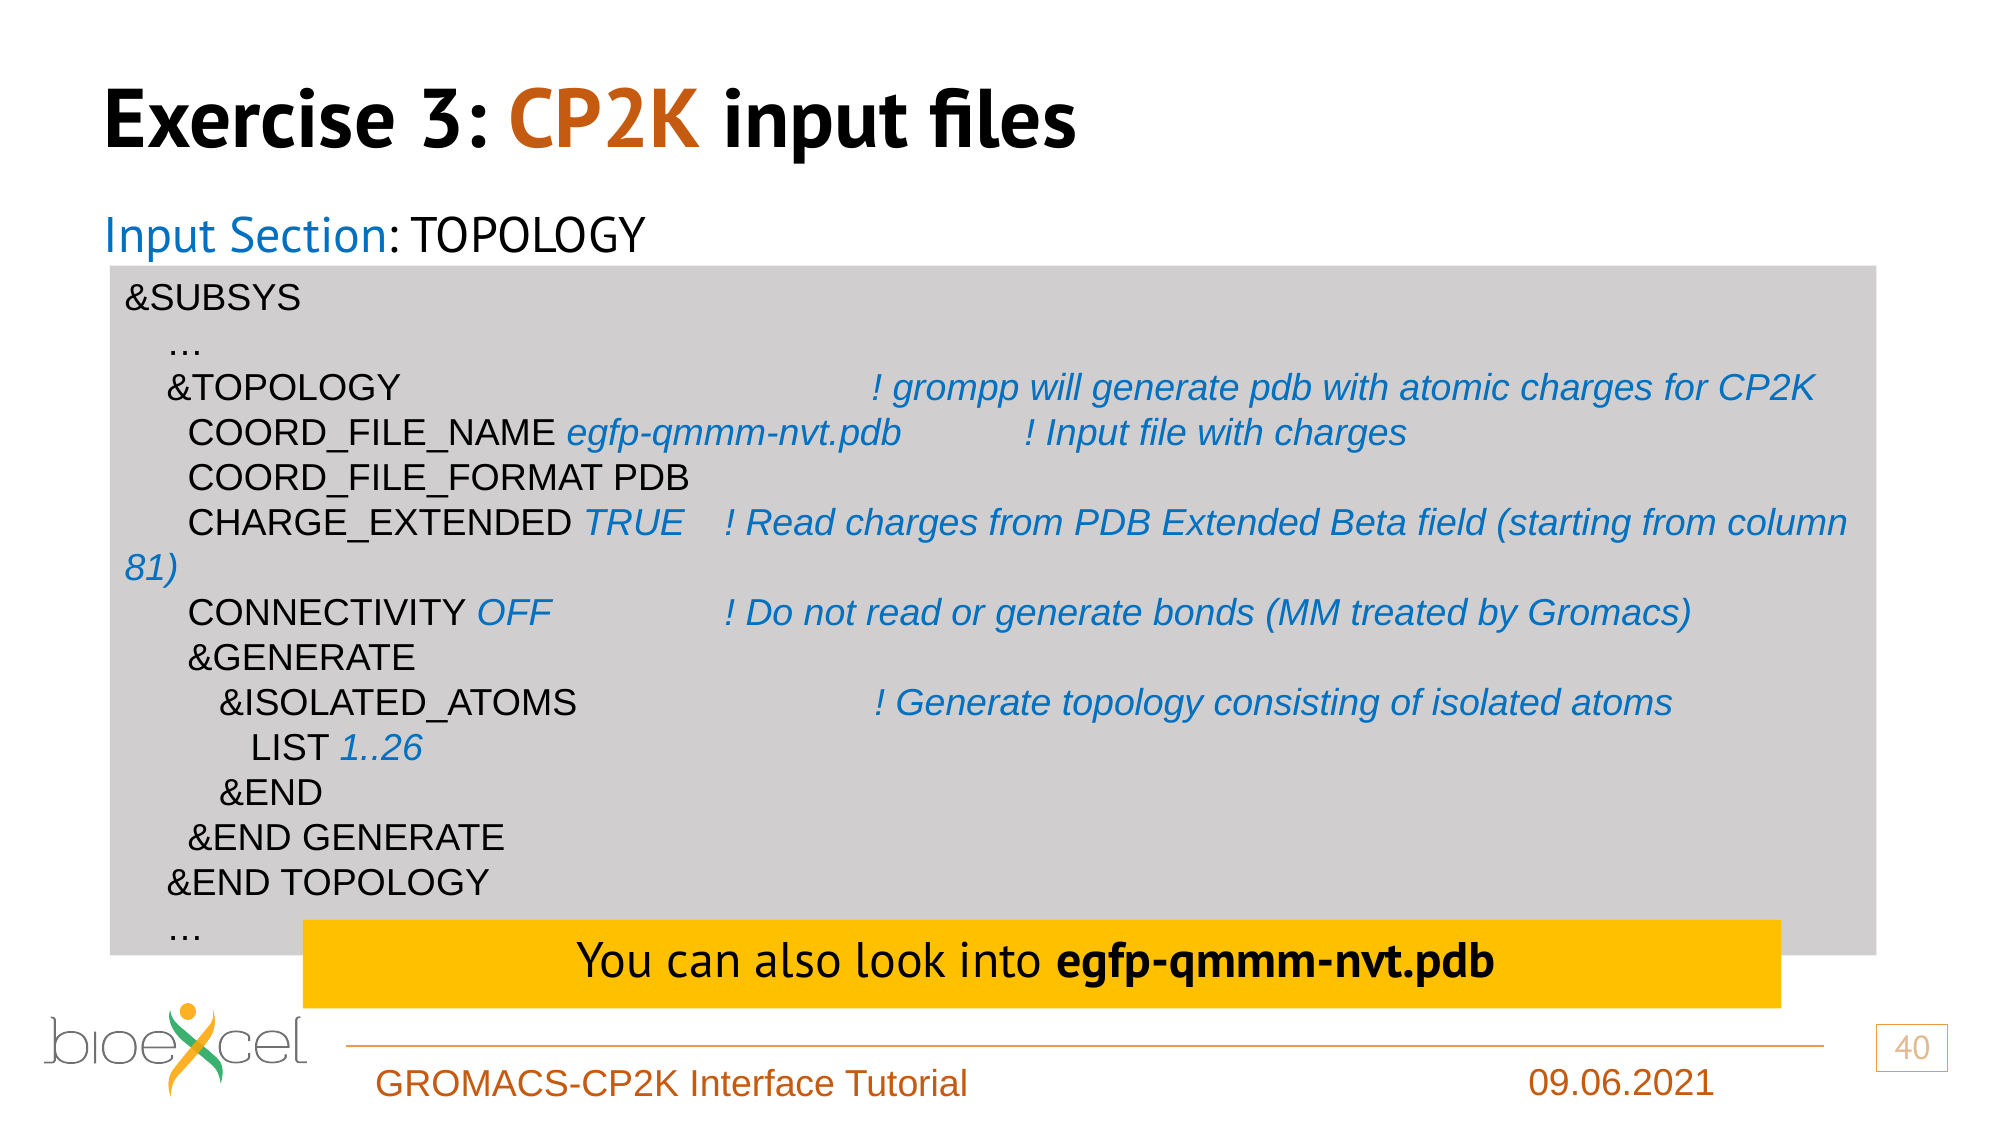

# Exercise 3: CP2K input files
Input Section: TOPOLOGY

&SUBSYS
    …
    &TOPOLOGY			              ! grompp will generate pdb with atomic charges for CP2K
      COORD_FILE_NAME egfp-qmmm-nvt.pdb	! Input file with charges
      COORD_FILE_FORMAT PDB
      CHARGE_EXTENDED TRUE 	! Read charges from PDB Extended Beta field (starting from column 81)
      CONNECTIVITY OFF		! Do not read or generate bonds (MM treated by Gromacs)
      &GENERATE
         &ISOLATED_ATOMS		! Generate topology consisting of isolated atoms
            LIST 1..26
         &END
      &END GENERATE
    &END TOPOLOGY
    …
You can also look into egfp-qmmm-nvt.pdb

40